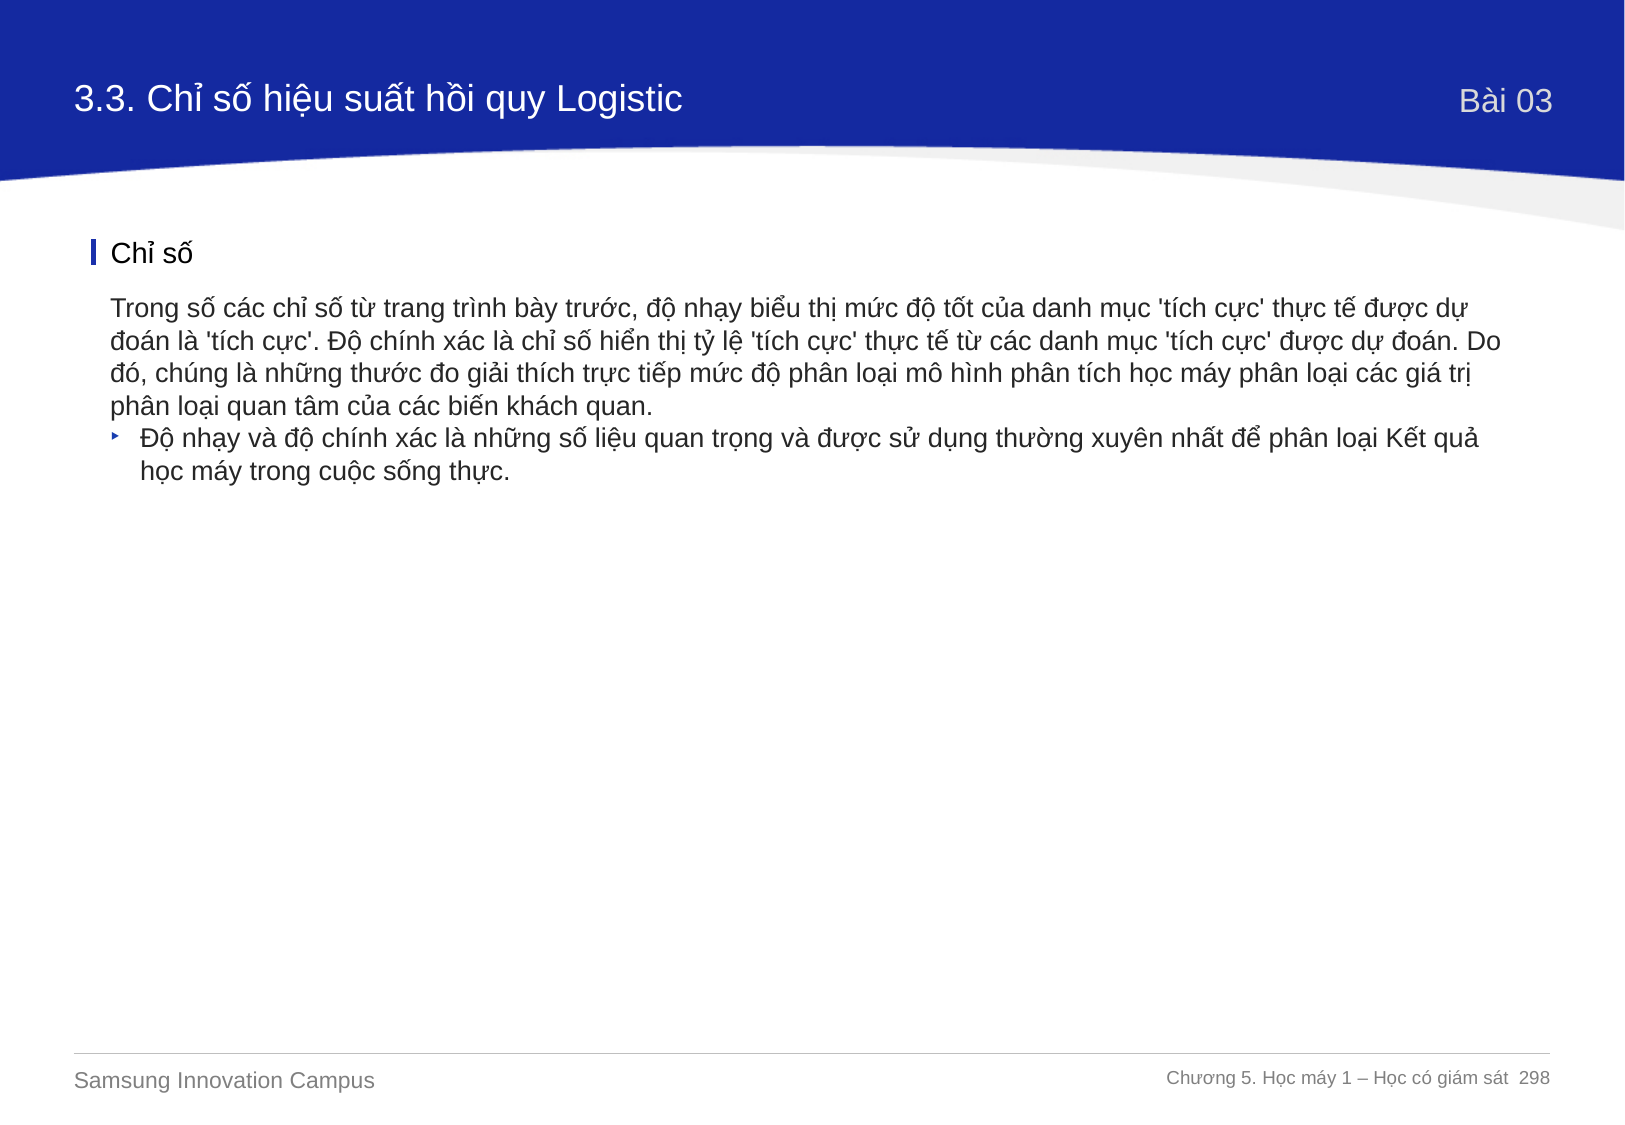

3.3. Chỉ số hiệu suất hồi quy Logistic
Bài 03
Chỉ số
Trong số các chỉ số từ trang trình bày trước, độ nhạy biểu thị mức độ tốt của danh mục 'tích cực' thực tế được dự đoán là 'tích cực'. Độ chính xác là chỉ số hiển thị tỷ lệ 'tích cực' thực tế từ các danh mục 'tích cực' được dự đoán. Do đó, chúng là những thước đo giải thích trực tiếp mức độ phân loại mô hình phân tích học máy phân loại các giá trị phân loại quan tâm của các biến khách quan.
Độ nhạy và độ chính xác là những số liệu quan trọng và được sử dụng thường xuyên nhất để phân loại Kết quả học máy trong cuộc sống thực.